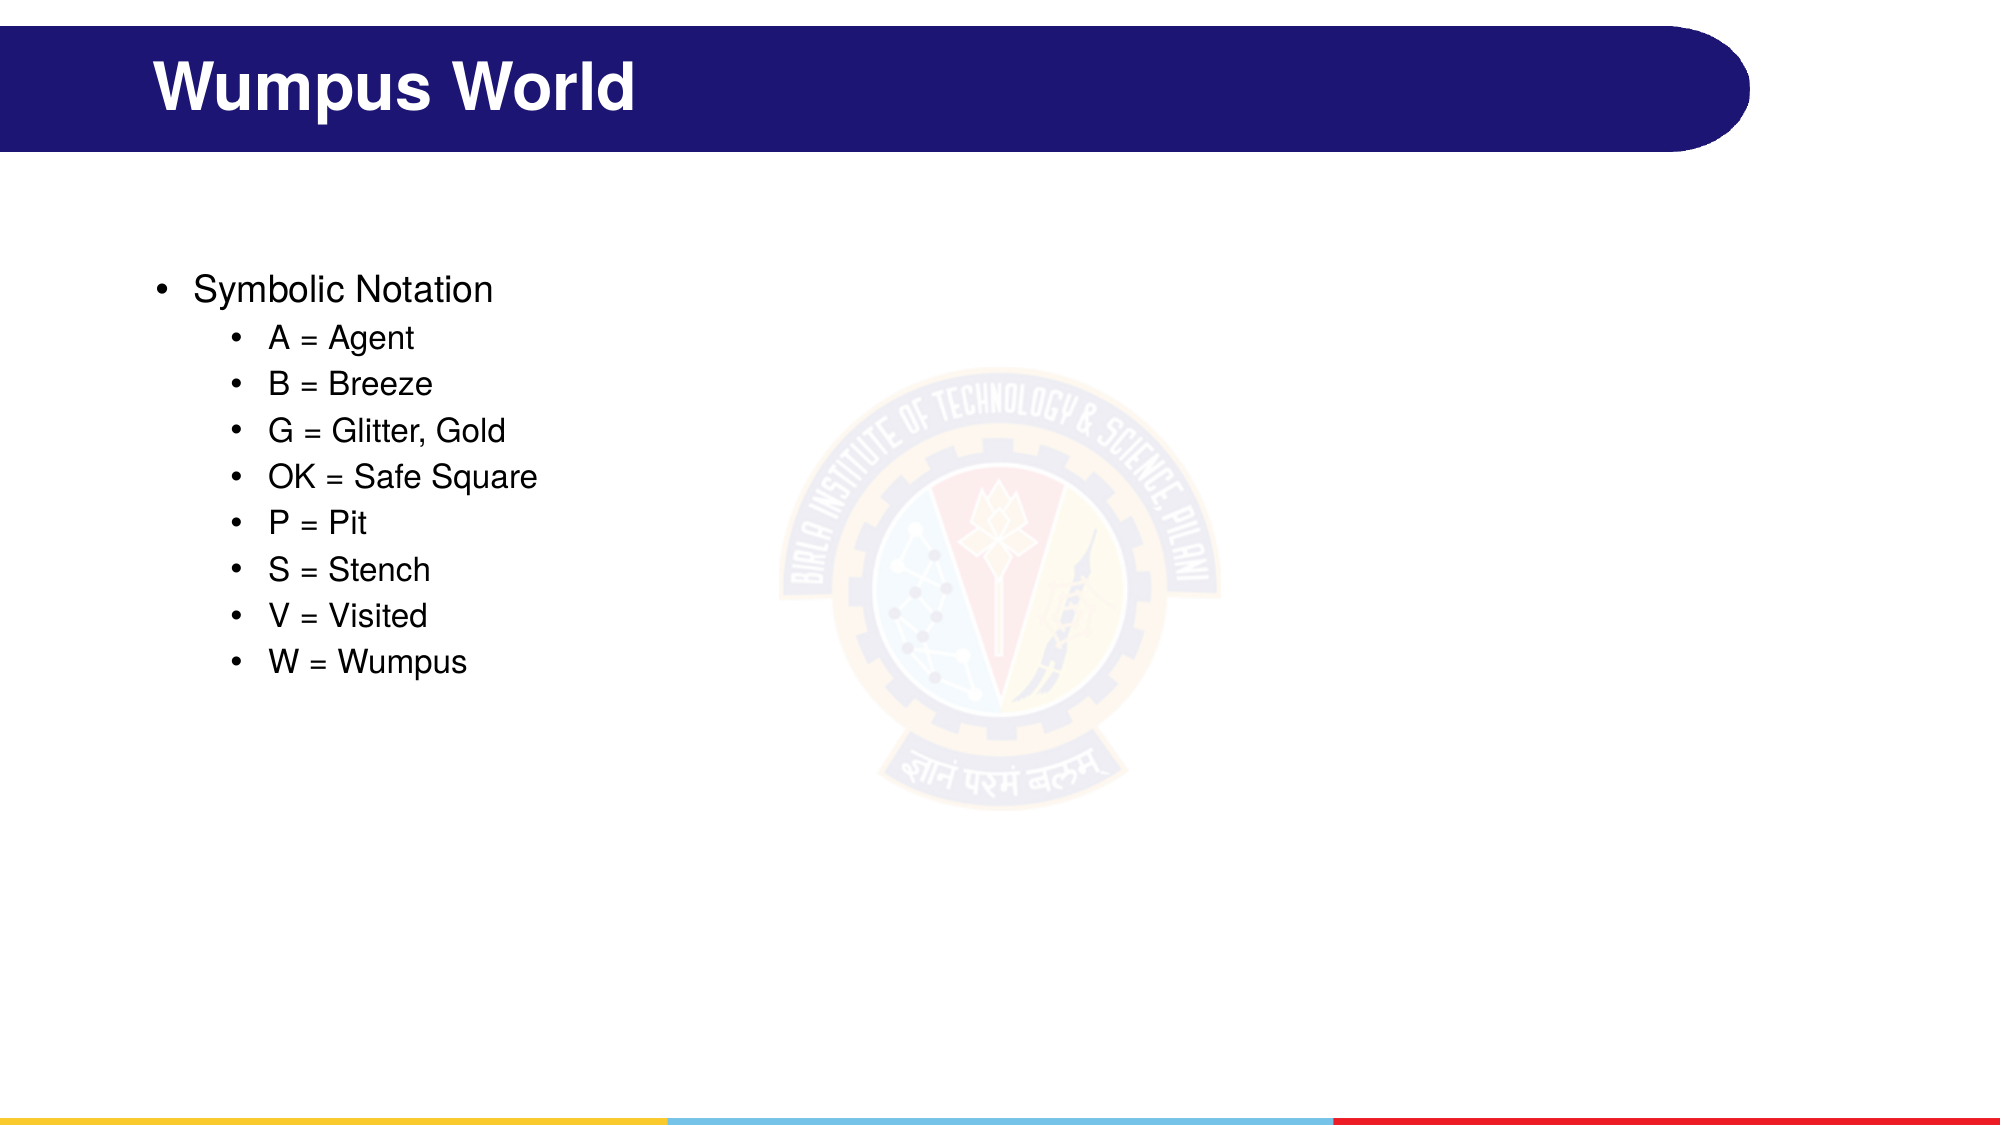

# Wumpus World

Symbolic Notation
A = Agent
B = Breeze
G = Glitter, Gold
OK = Safe Square
P = Pit
S = Stench
V = Visited
W = Wumpus